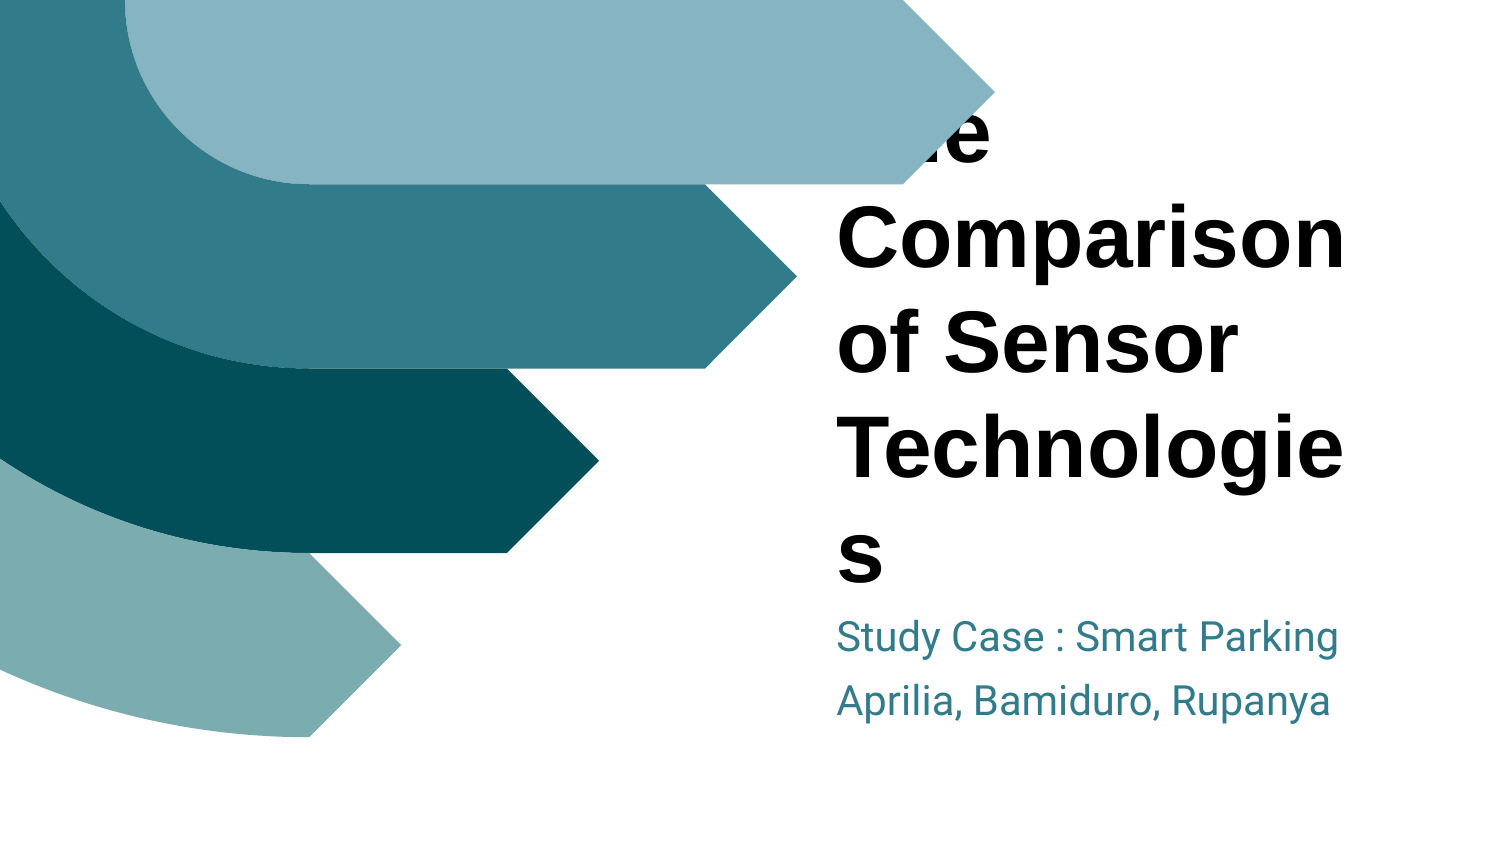

# The Comparison of Sensor Technologies
Study Case : Smart Parking
Aprilia, Bamiduro, Rupanya